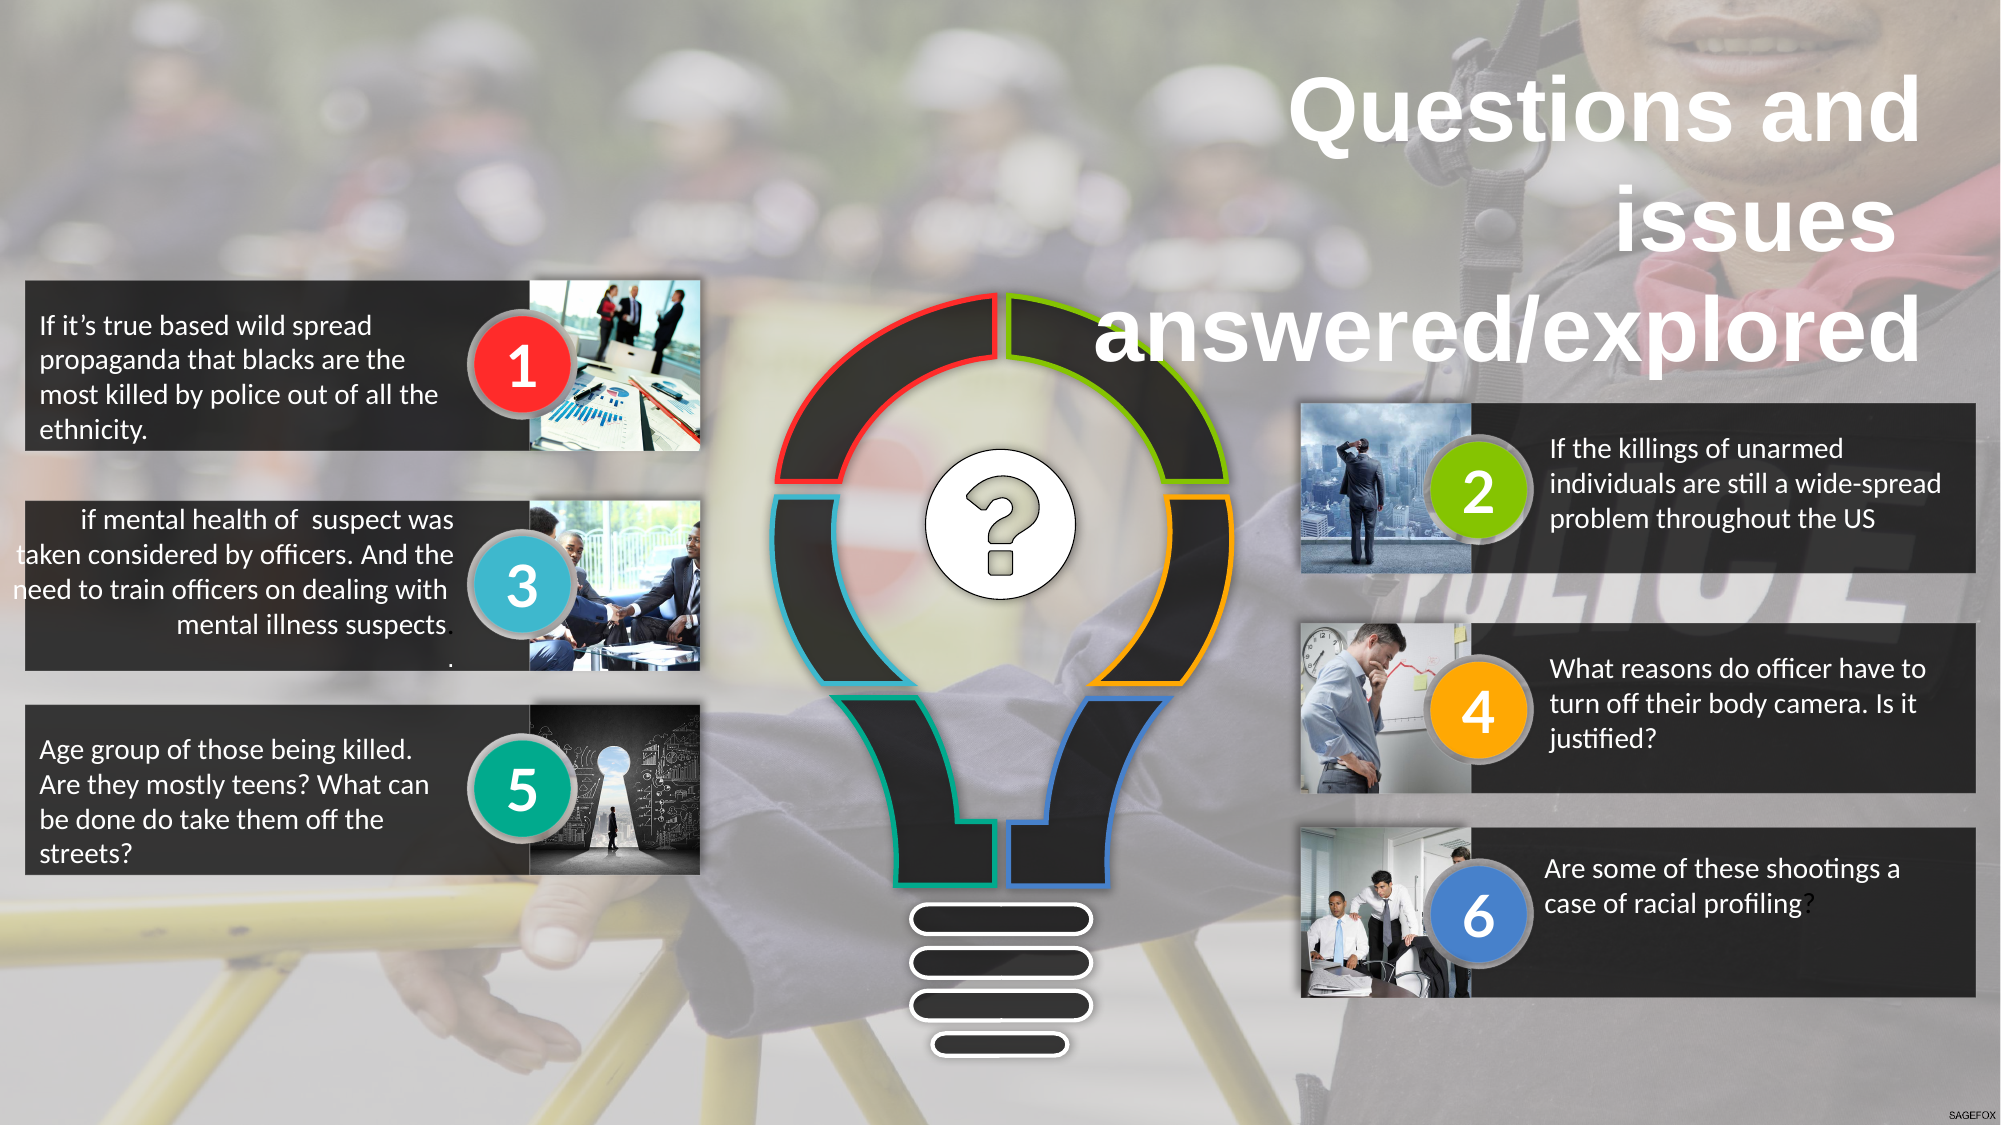

Questions and issues  answered/explored

If it’s true based wild spread propaganda that blacks are the most killed by police out of all the ethnicity.
1

If the killings of unarmed individuals are still a wide-spread problem throughout the US
2

   if mental health of  suspect was taken considered by officers. And the need to train officers on dealing with  mental illness suspects.
.
3

What reasons do officer have to turn off their body camera. Is it justified?

4

Age group of those being killed. Are they mostly teens? What can be done do take them off the streets?
5

Are some of these shootings a case of racial profiling?
6